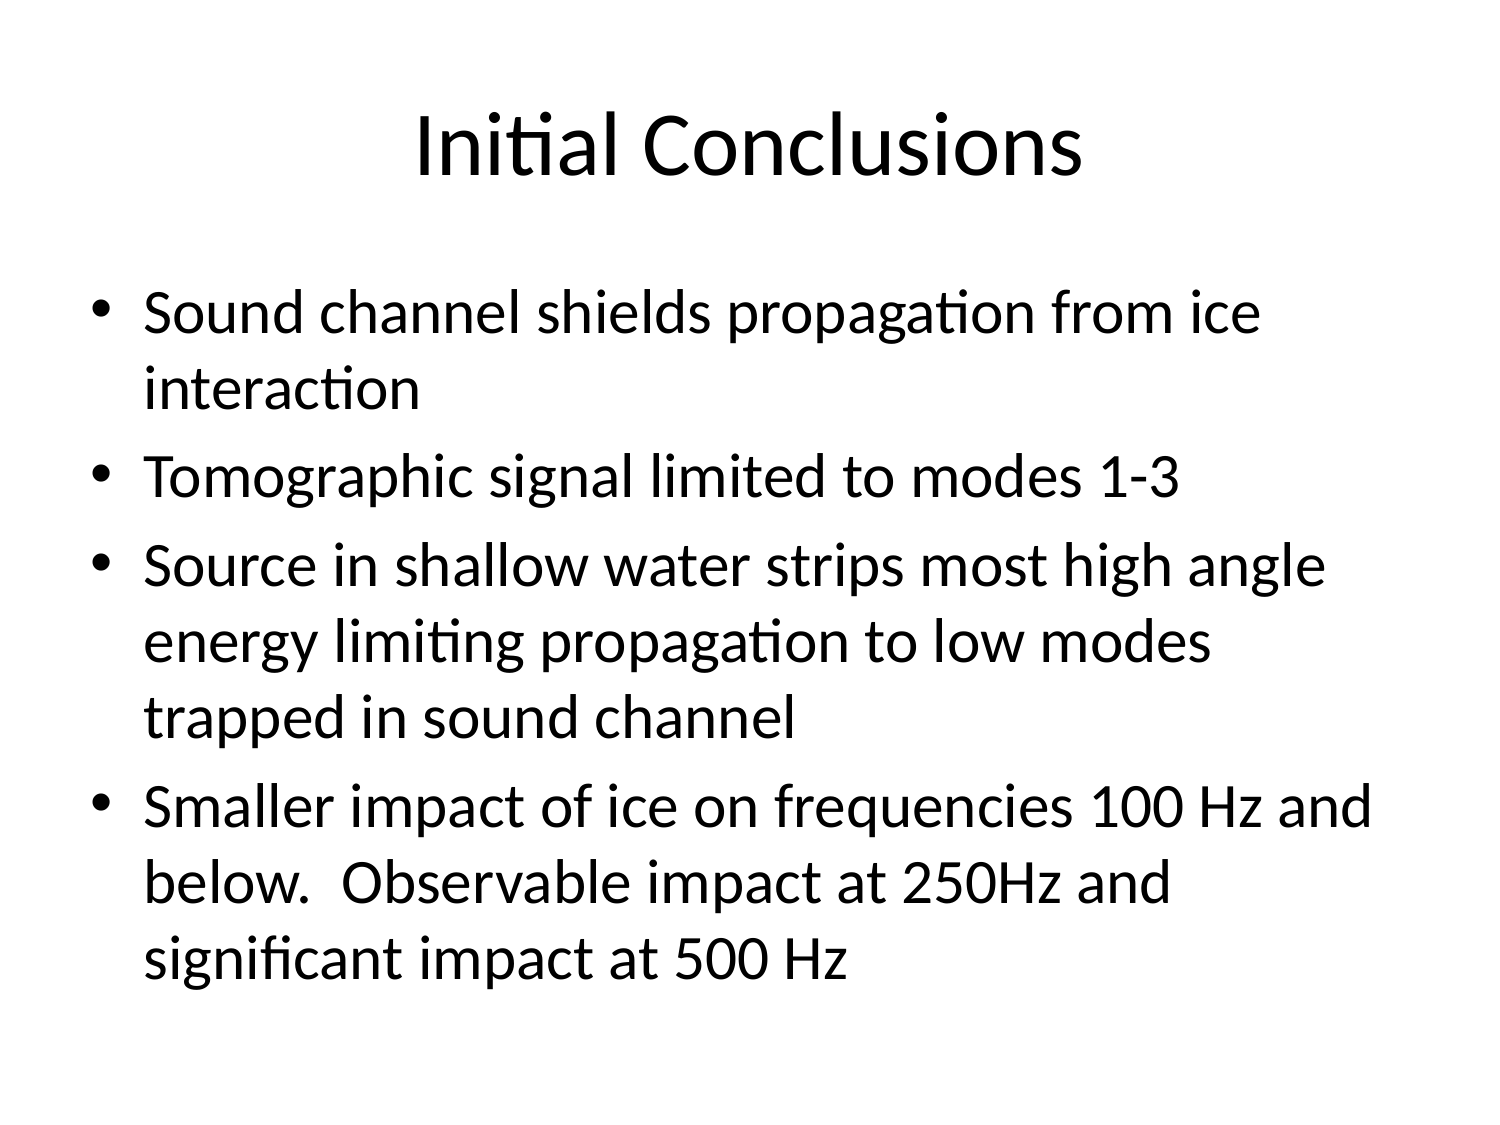

# Initial Conclusions
Sound channel shields propagation from ice interaction
Tomographic signal limited to modes 1-3
Source in shallow water strips most high angle energy limiting propagation to low modes trapped in sound channel
Smaller impact of ice on frequencies 100 Hz and below.  Observable impact at 250Hz and significant impact at 500 Hz